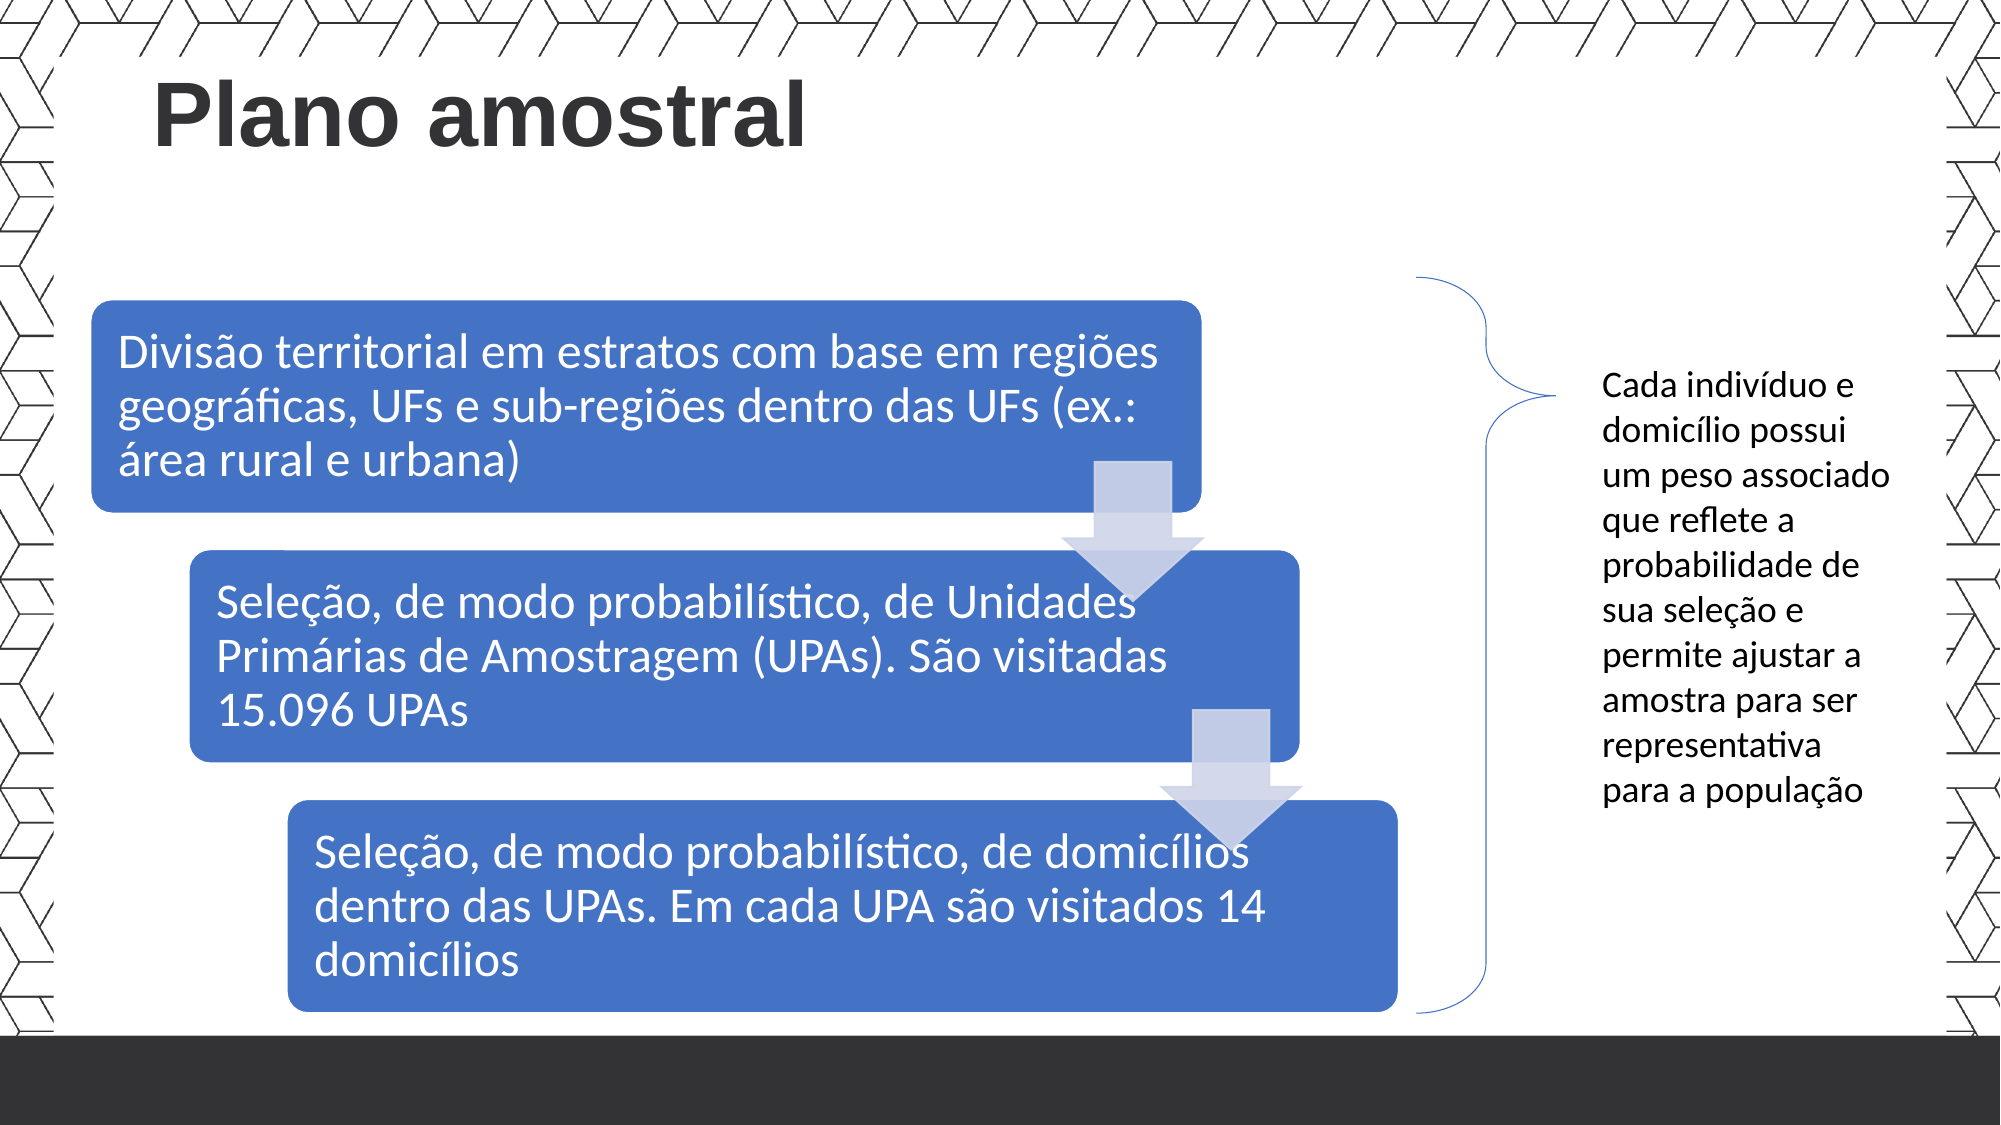

# Plano amostral

Divisão territorial em estratos com base em regiões geográficas, UFs e sub-regiões dentro das UFs (ex.: área rural e urbana)
Seleção, de modo probabilístico, de Unidades Primárias de Amostragem (UPAs). São visitadas 15.096 UPAs
Seleção, de modo probabilístico, de domicílios dentro das UPAs. Em cada UPA são visitados 14 domicílios

Cada indivíduo e domicílio possui um peso associado que reflete a probabilidade de sua seleção e permite ajustar a amostra para ser representativa para a população